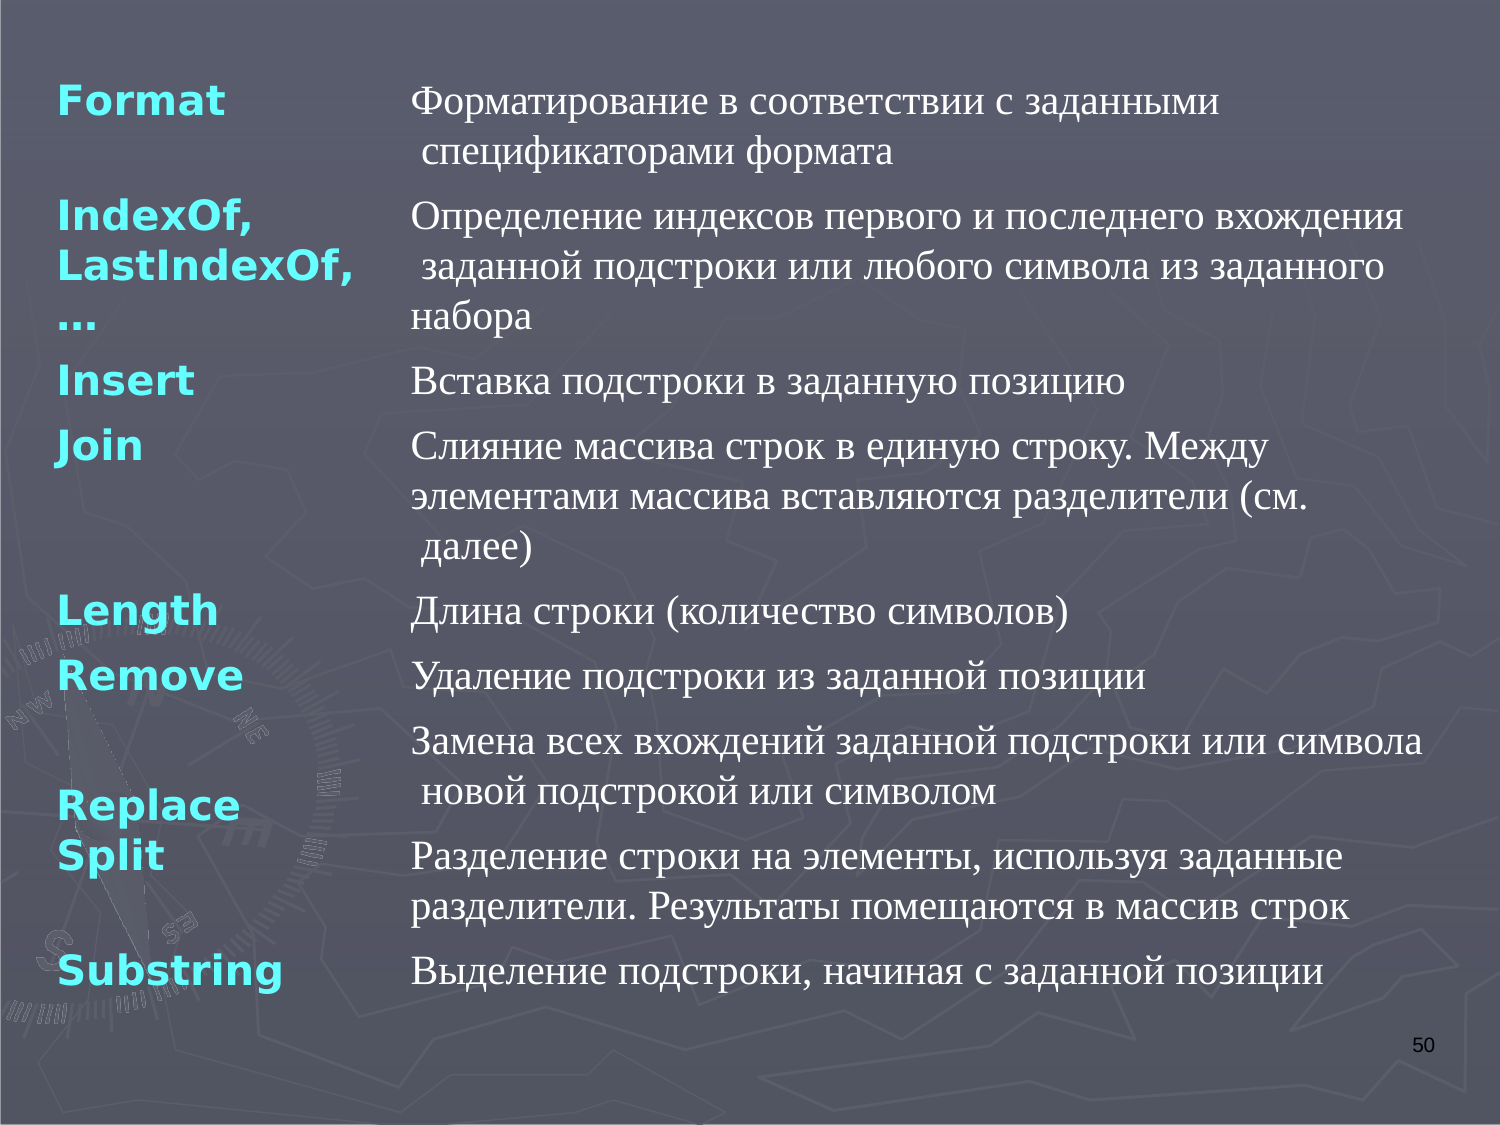

Форматирование в соответствии с заданными  спецификаторами формата
Определение индексов первого и последнего вхождения  заданной подстроки или любого символа из заданного  набора
Вставка подстроки в заданную позицию
Слияние массива строк в единую строку. Между  элементами массива вставляются разделители (см.  далее)
Длина строки (количество символов)
Удаление подстроки из заданной позиции
Замена всех вхождений заданной подстроки или символа  новой подстрокой или символом
Разделение строки на элементы, используя заданные  разделители. Результаты помещаются в массив строк
Выделение подстроки, начиная с заданной позиции
# Format
IndexOf,  LastIndexOf,
…
Insert
Join
Length  Remove  Replace
Split
Substring
50